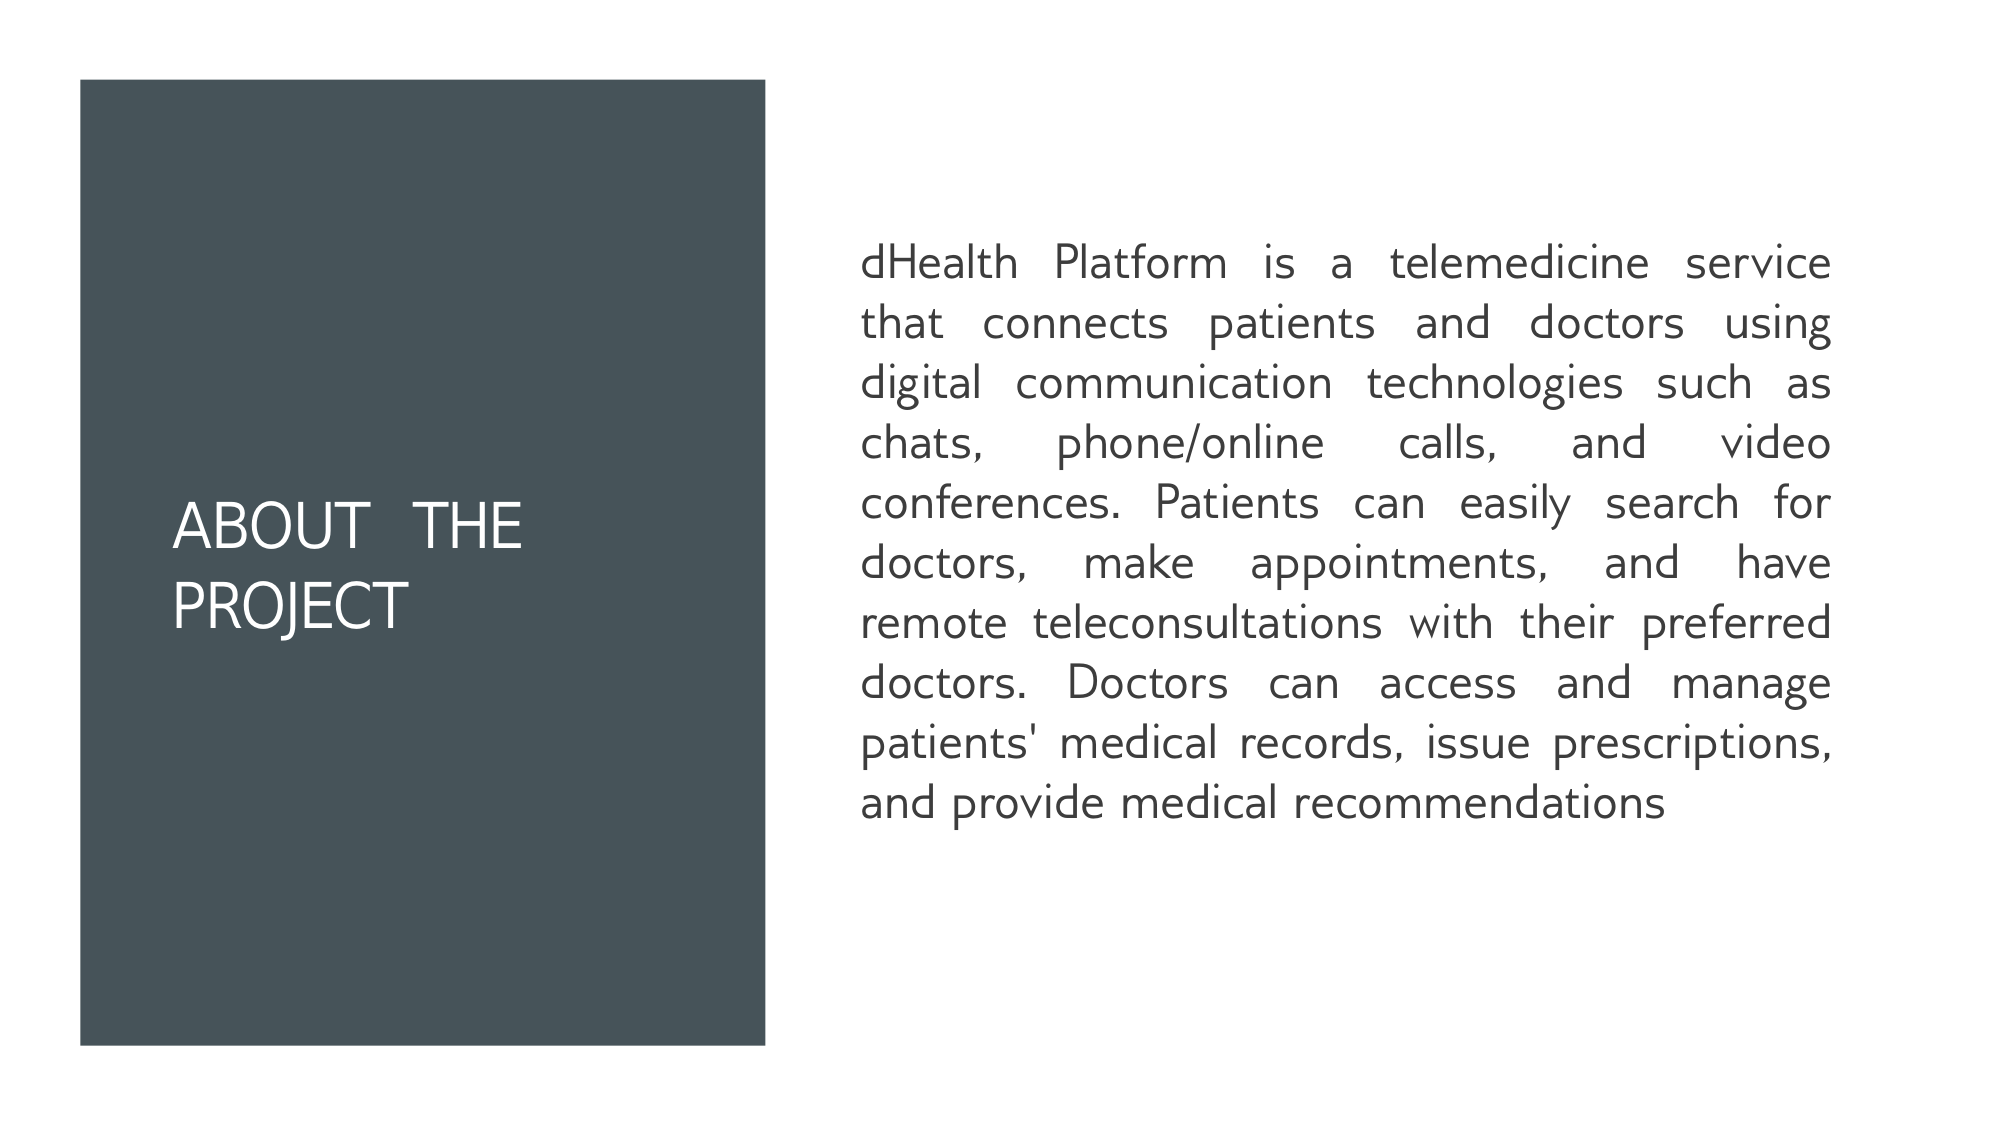

dHealth Platform is a telemedicine service that connects patients and doctors using digital communication technologies such as chats, phone/online calls, and video conferences. Patients can easily search for doctors, make appointments, and have remote teleconsultations with their preferred doctors. Doctors can access and manage patients' medical records, issue prescriptions, and provide medical recommendations
# About  the Project